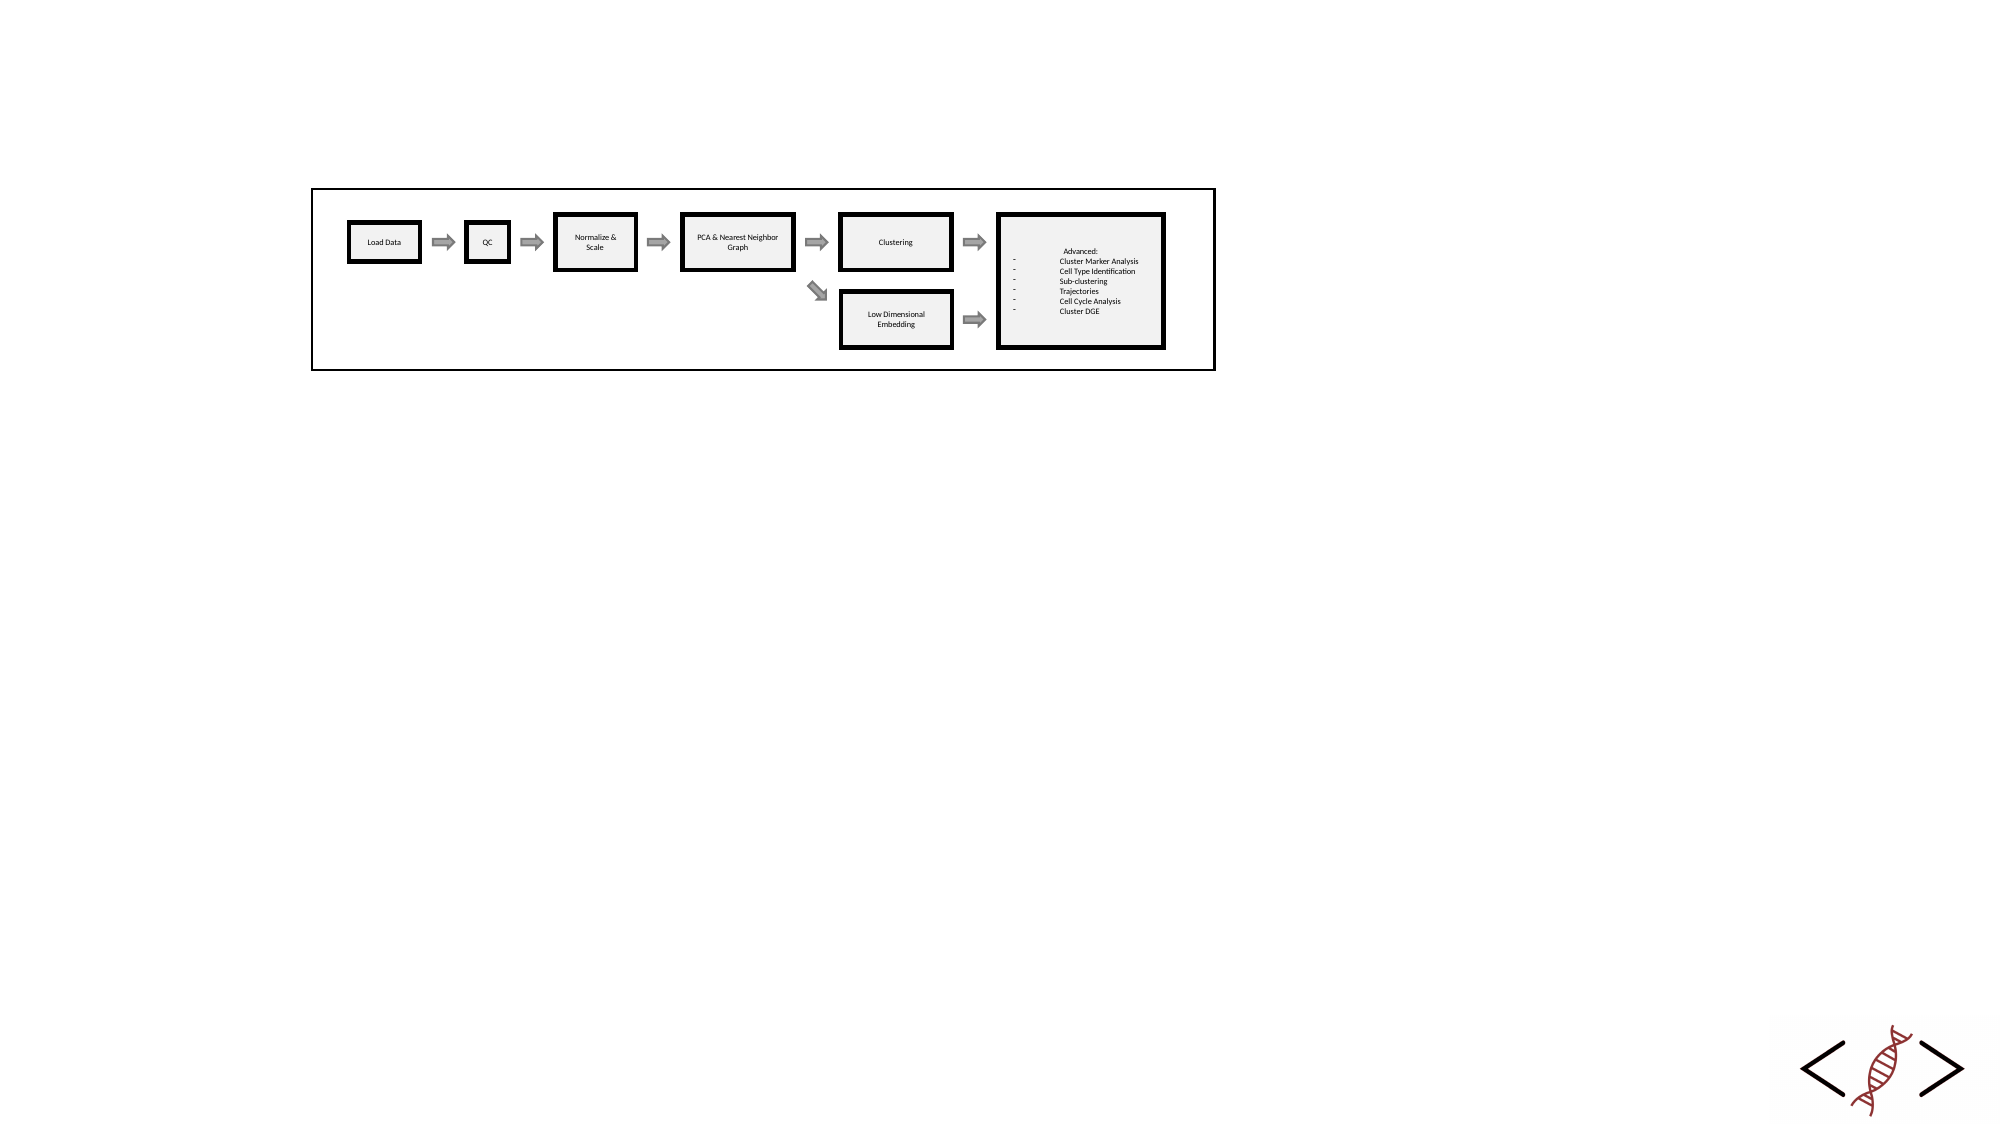

Normalize & Scale
PCA & Nearest Neighbor Graph
Clustering
Advanced:
Cluster Marker Analysis
Cell Type Identification
Sub-clustering
Trajectories
Cell Cycle Analysis
Cluster DGE
Load Data
QC

Low Dimensional Embedding